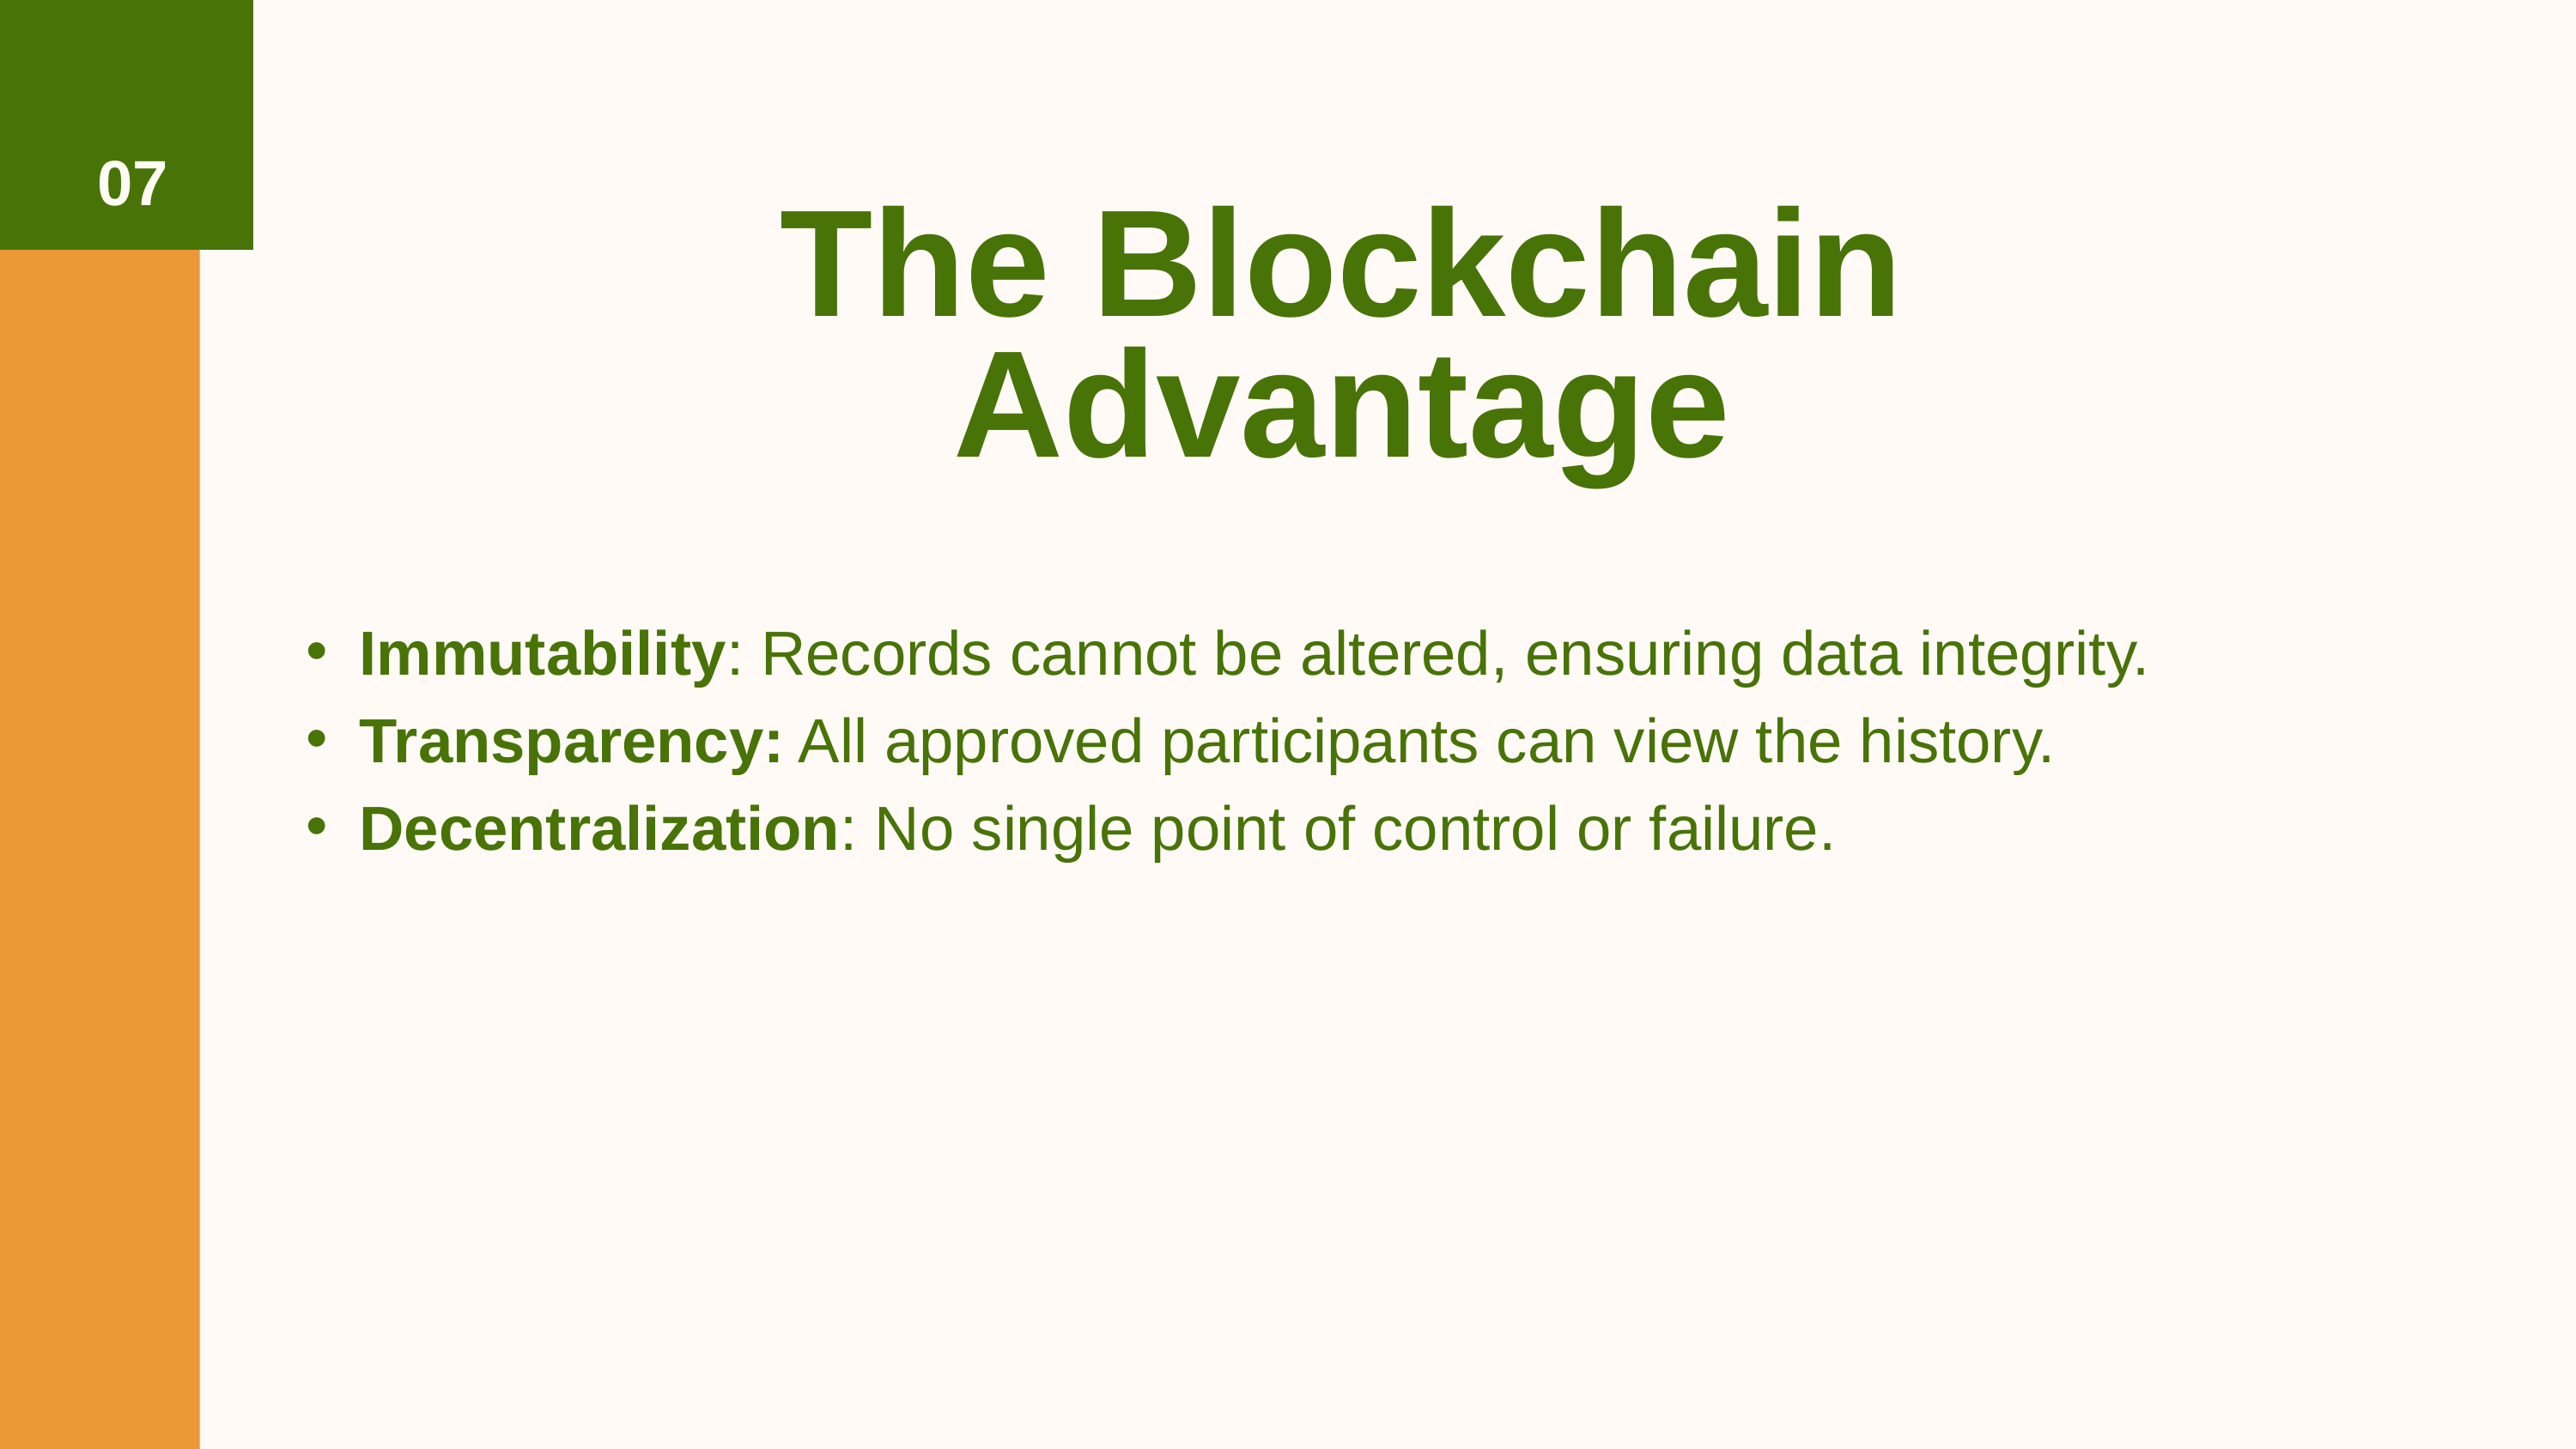

07
The Blockchain Advantage
Immutability: Records cannot be altered, ensuring data integrity.
Transparency: All approved participants can view the history.
Decentralization: No single point of control or failure.